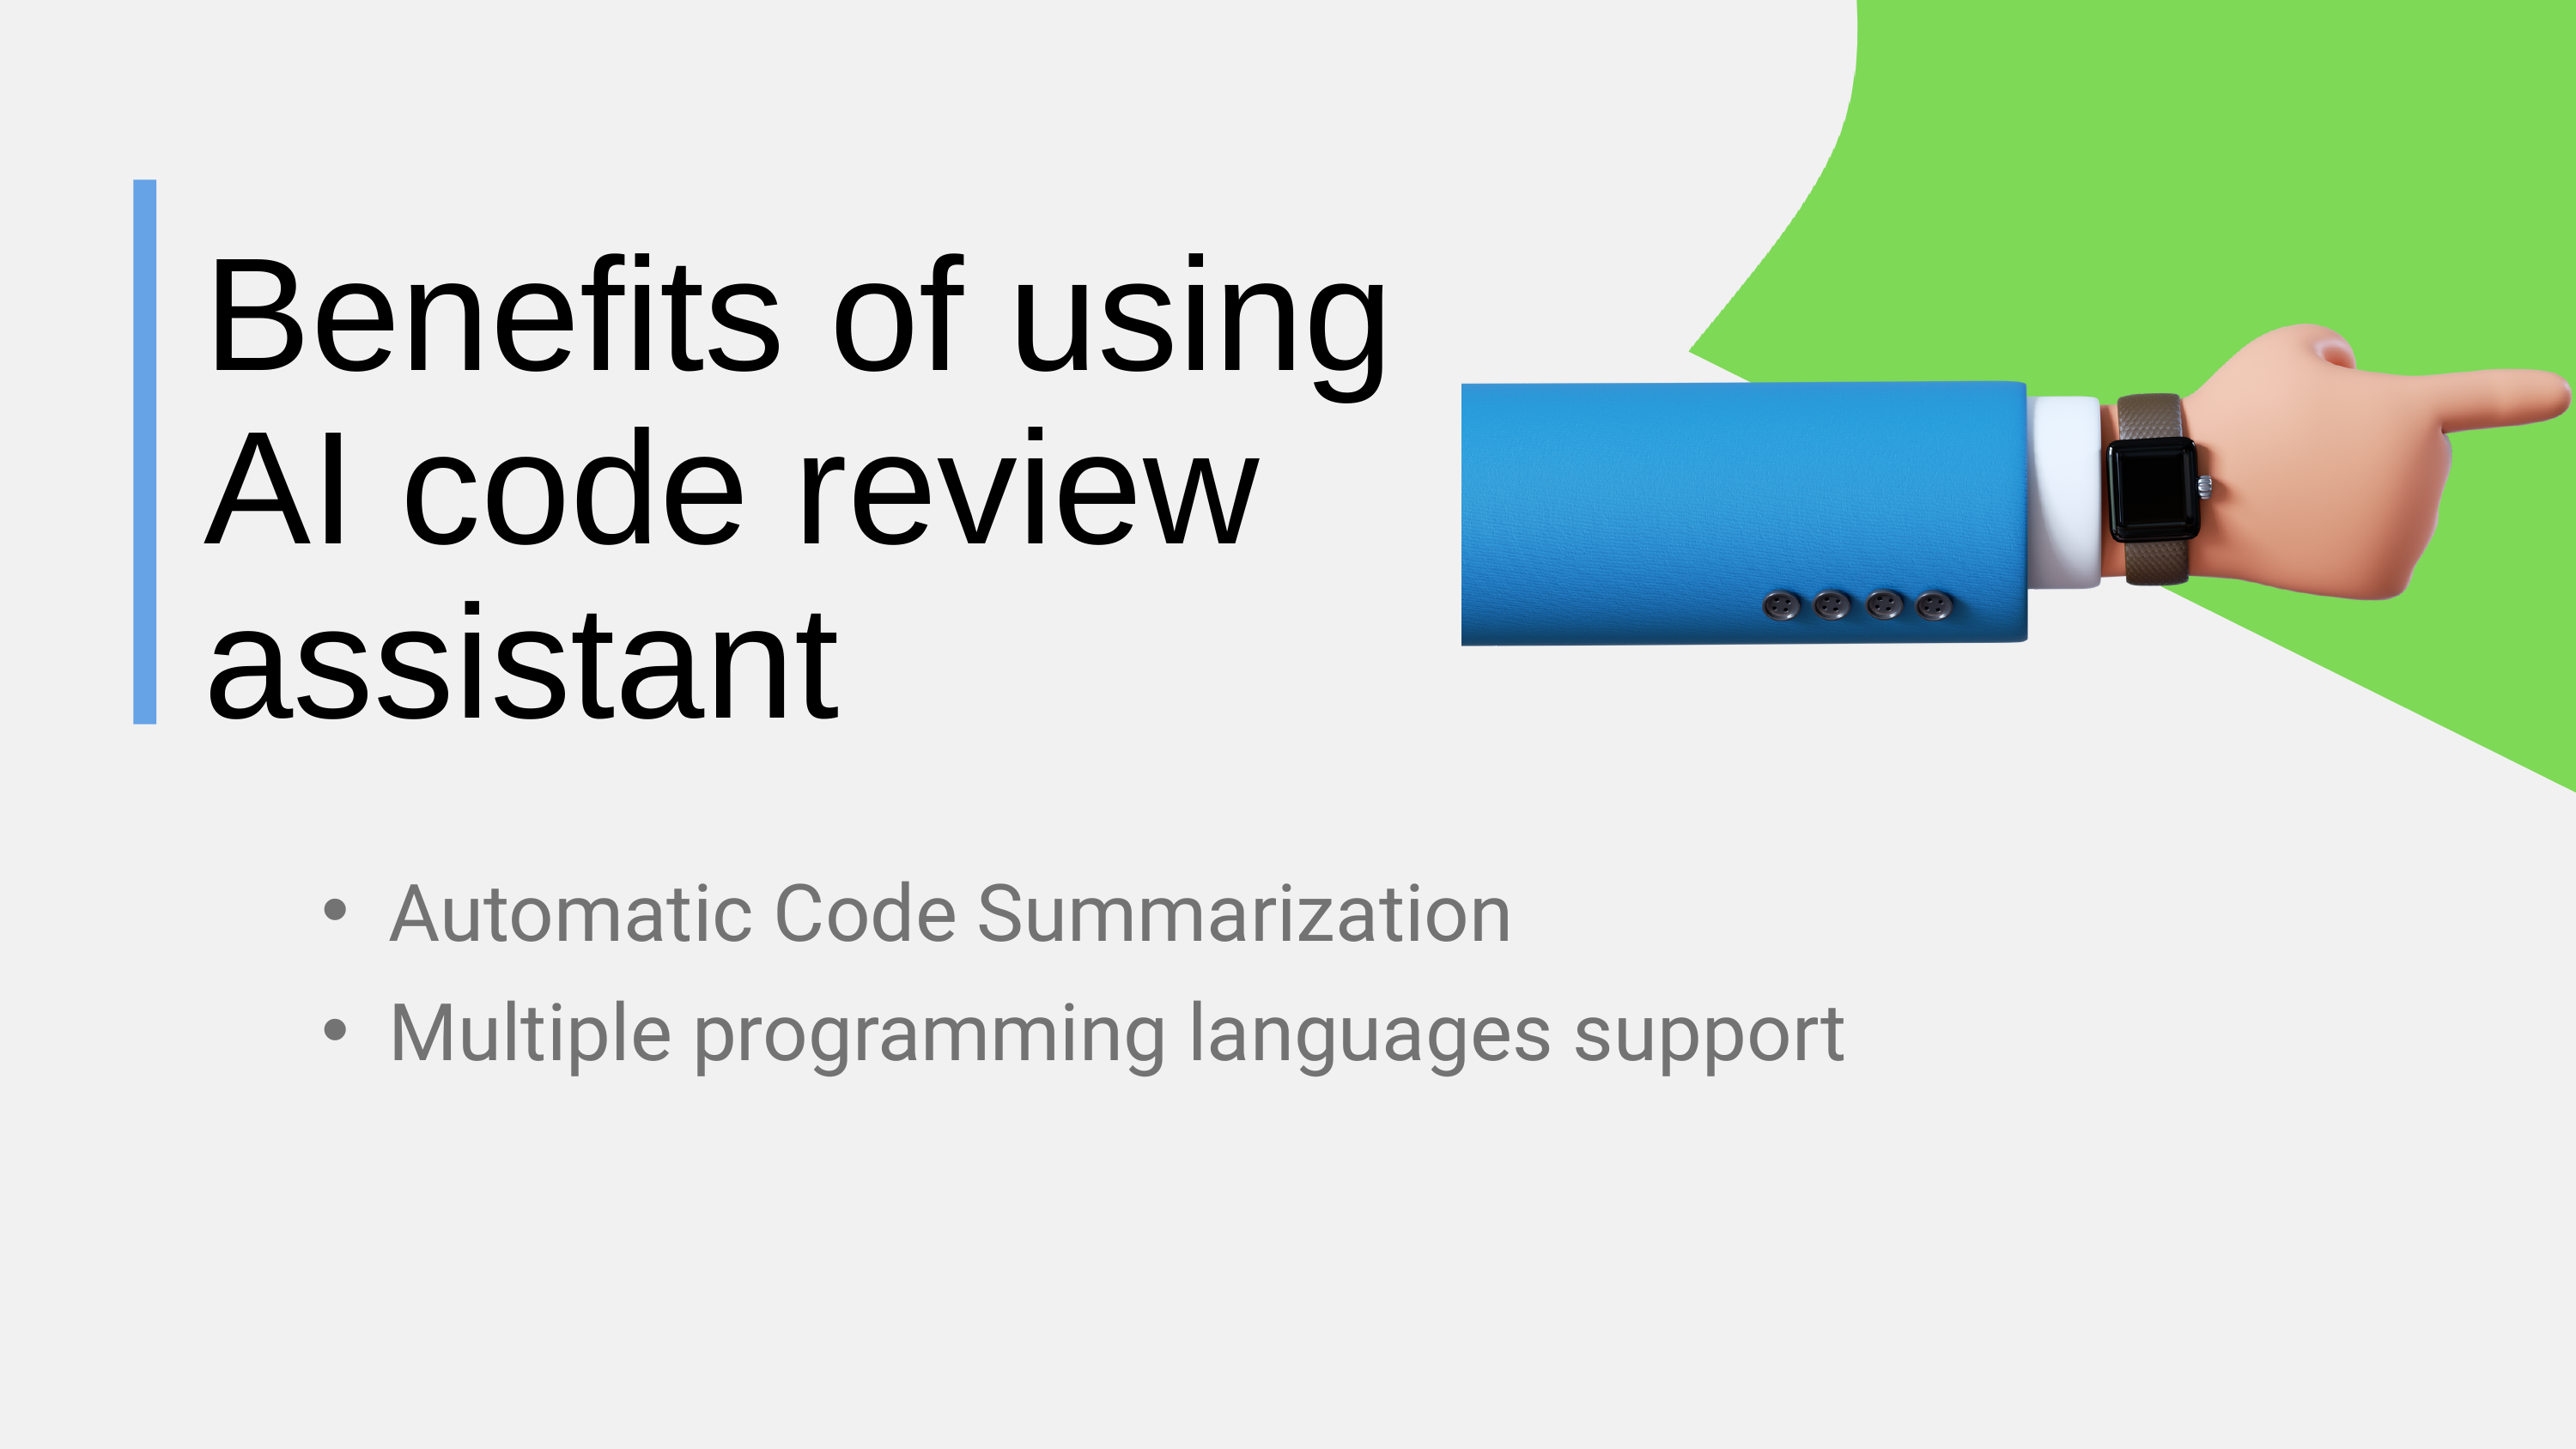

Benefits of using AI code review assistant

Automatic Code Summarization
Multiple programming languages support